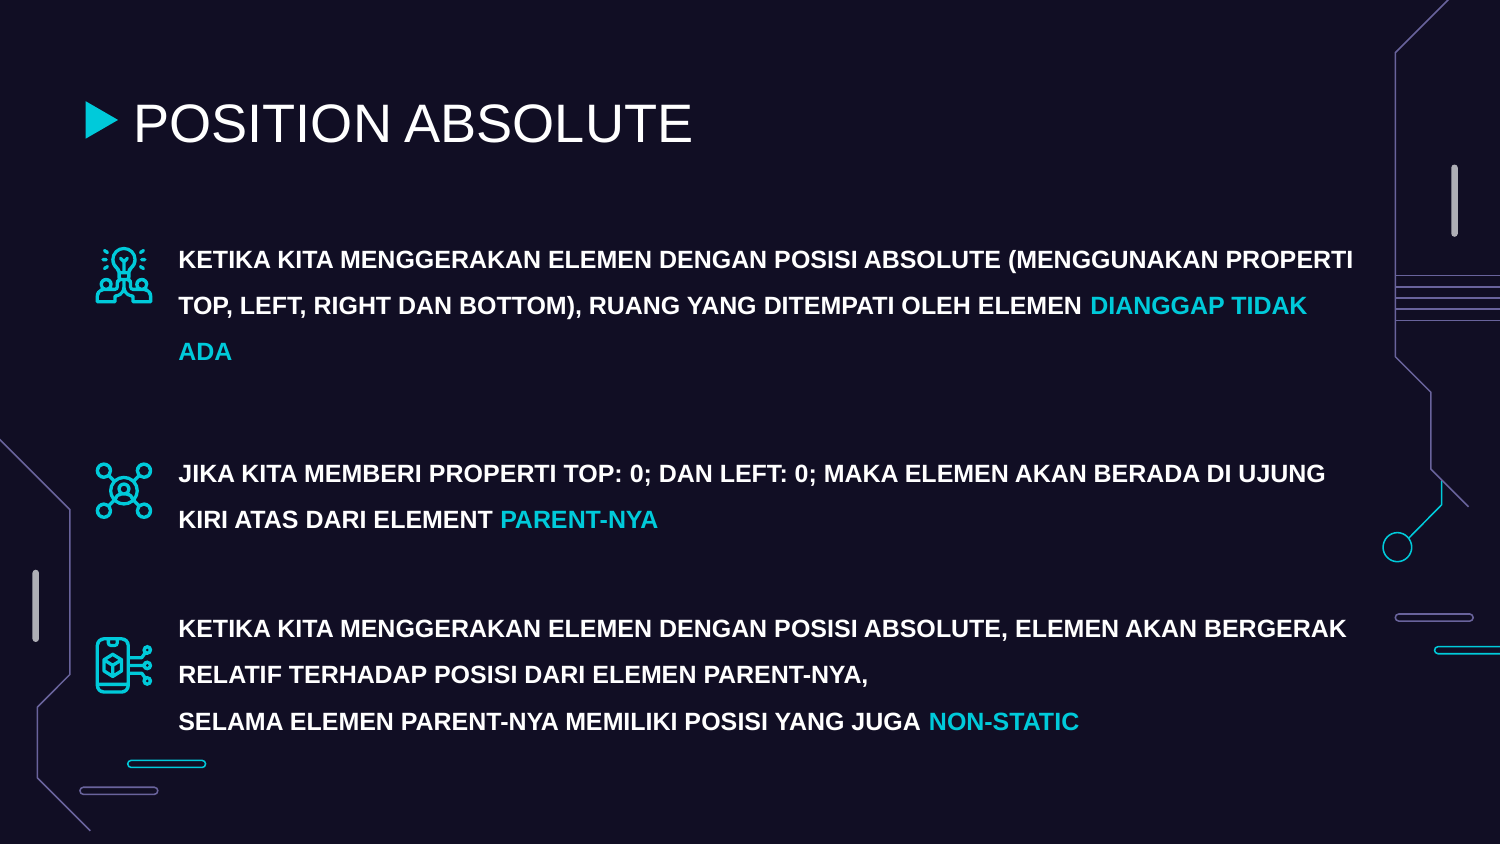

# POSITION ABSOLUTE
KETIKA KITA MENGGERAKAN ELEMEN DENGAN POSISI ABSOLUTE (MENGGUNAKAN PROPERTI TOP, LEFT, RIGHT DAN BOTTOM), RUANG YANG DITEMPATI OLEH ELEMEN DIANGGAP TIDAK ADA

JIKA KITA MEMBERI PROPERTI TOP: 0; DAN LEFT: 0; MAKA ELEMEN AKAN BERADA DI UJUNG KIRI ATAS DARI ELEMENT PARENT-NYA

KETIKA KITA MENGGERAKAN ELEMEN DENGAN POSISI ABSOLUTE, ELEMEN AKAN BERGERAK RELATIF TERHADAP POSISI DARI ELEMEN PARENT-NYA,

SELAMA ELEMEN PARENT-NYA MEMILIKI POSISI YANG JUGA NON-STATIC